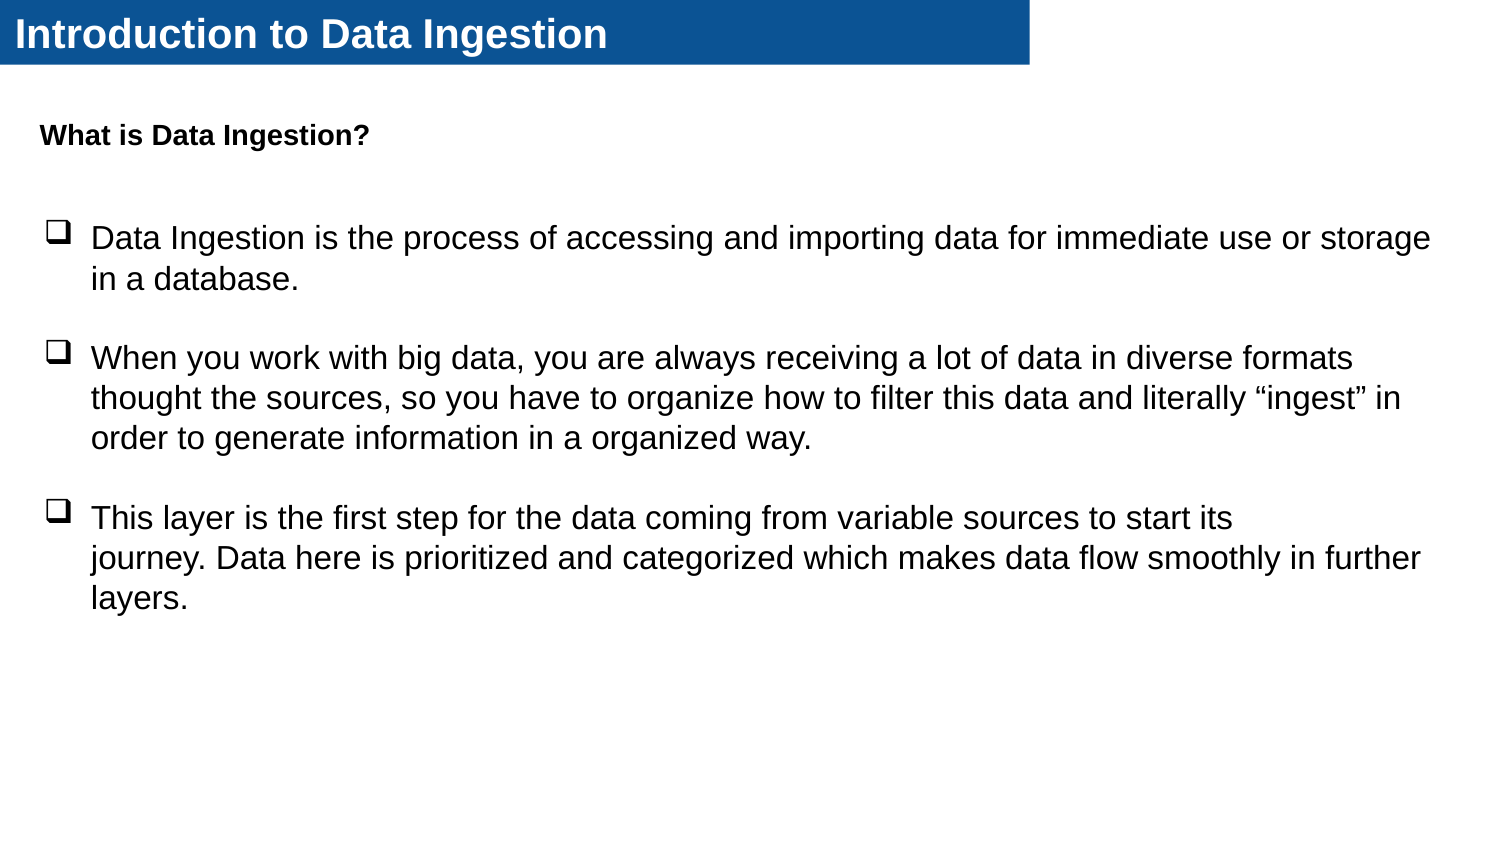

Introduction to Data Ingestion

What is Data Ingestion?
Data Ingestion is the process of accessing and importing data for immediate use or storage in a database.

When you work with big data, you are always receiving a lot of data in diverse formats thought the sources, so you have to organize how to filter this data and literally “ingest” in order to generate information in a organized way.

This layer is the first step for the data coming from variable sources to start its journey. Data here is prioritized and categorized which makes data flow smoothly in further layers.